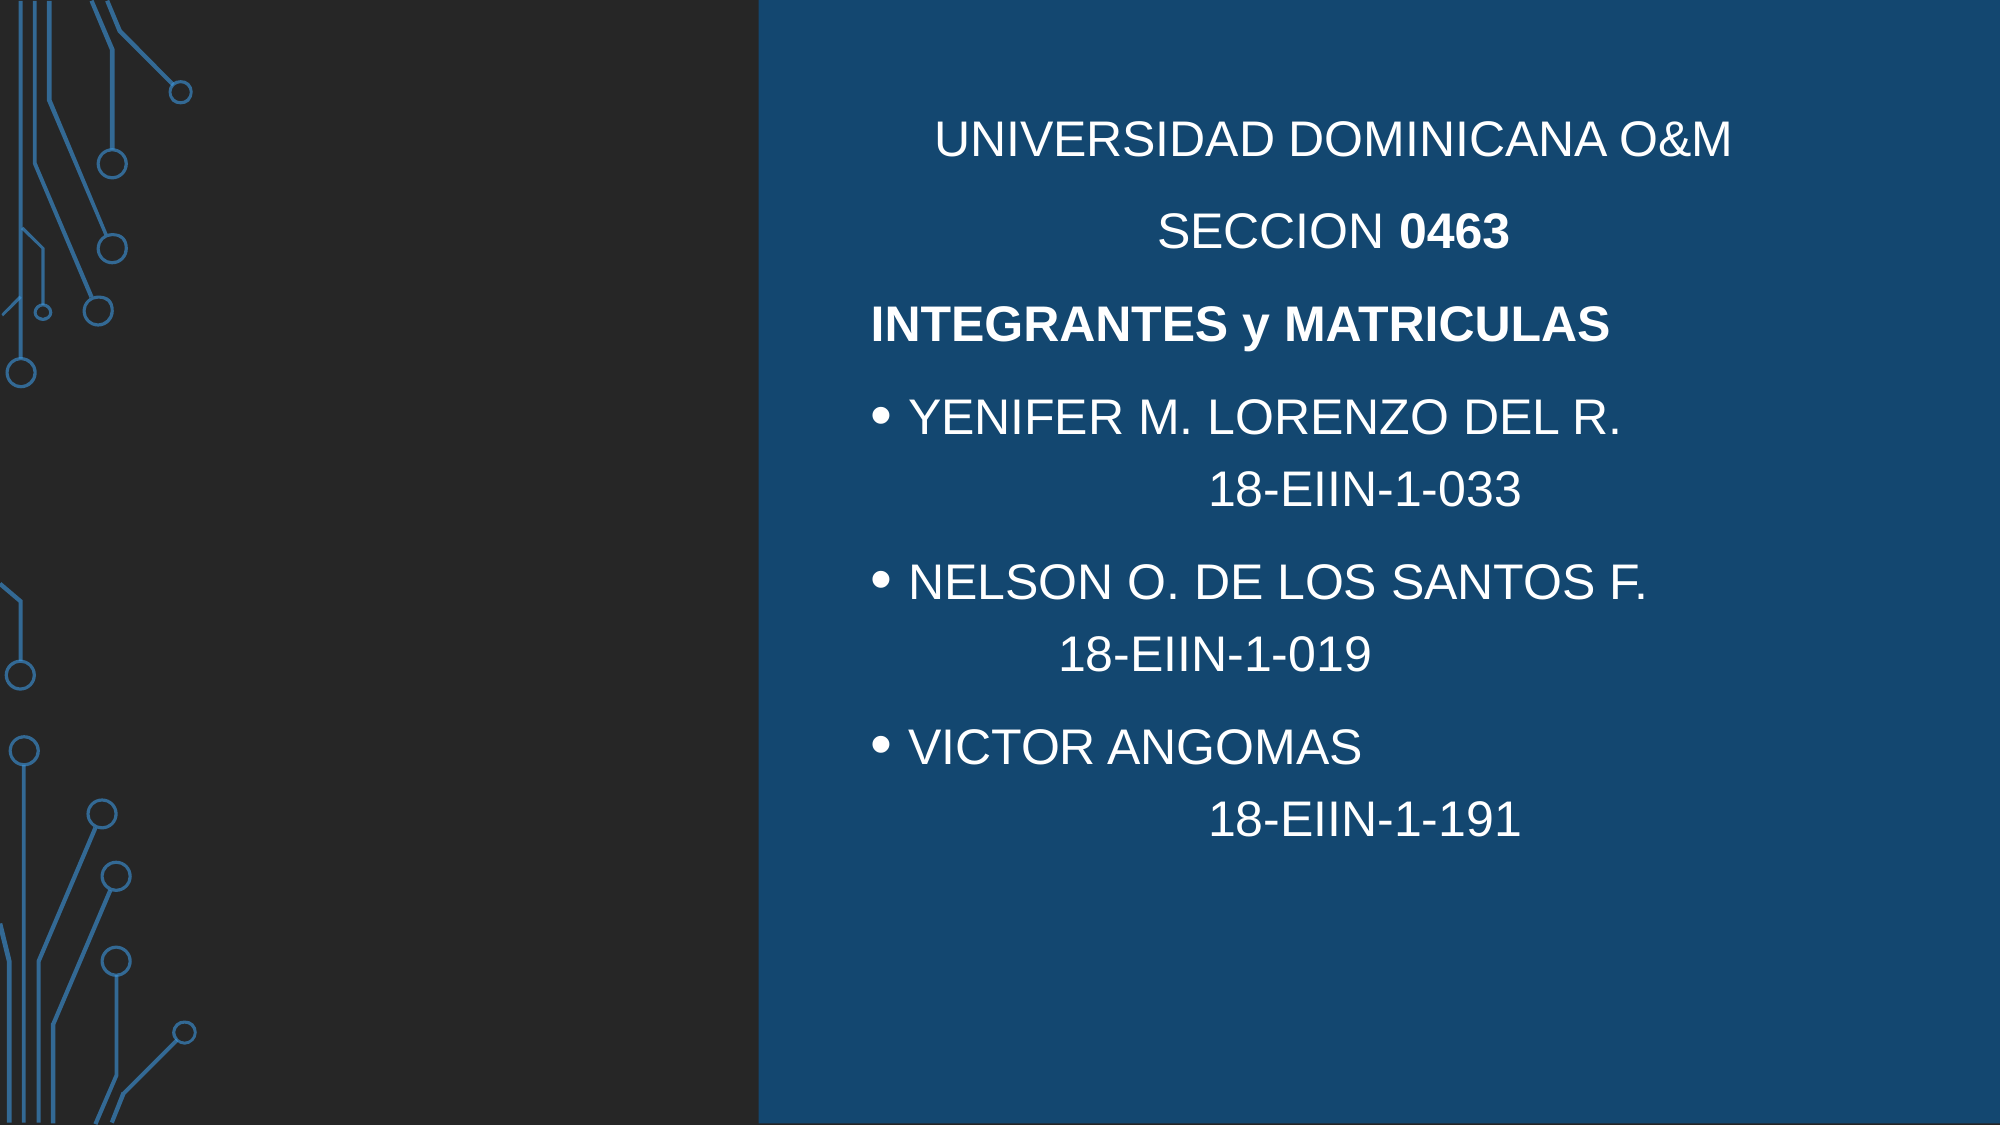

UNIVERSIDAD DOMINICANA O&M
SECCION 0463
INTEGRANTES y MATRICULAS
YENIFER M. LORENZO DEL R.   		18-EIIN-1-033
NELSON O. DE LOS SANTOS F.		18-EIIN-1-019
VICTOR ANGOMAS 				18-EIIN-1-191